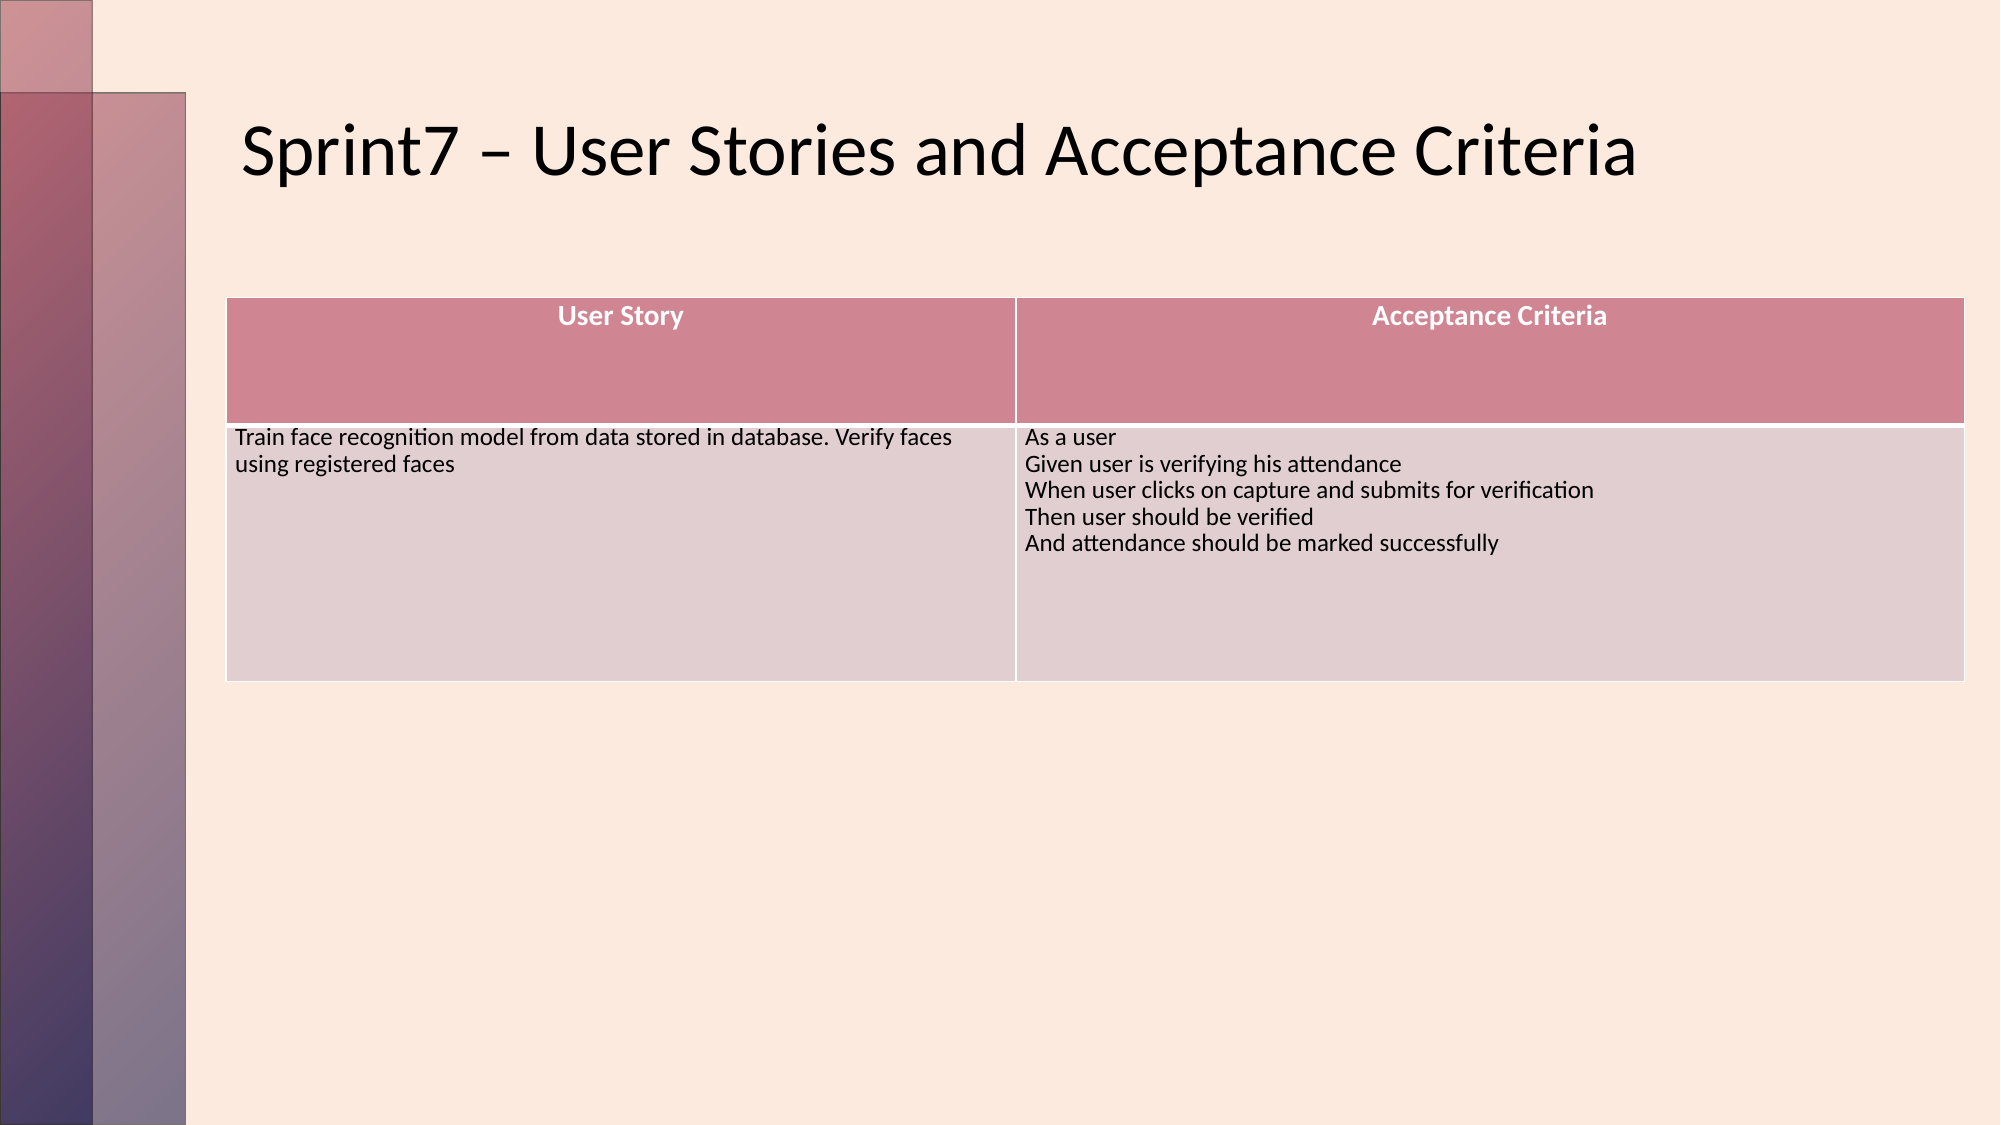

Sprint7 – User Stories and Acceptance Criteria
| User Story | Acceptance Criteria |
| --- | --- |
| Train face recognition model from data stored in database. Verify faces using registered faces | As a user Given user is verifying his attendance When user clicks on capture and submits for verification Then user should be verified And attendance should be marked successfully |